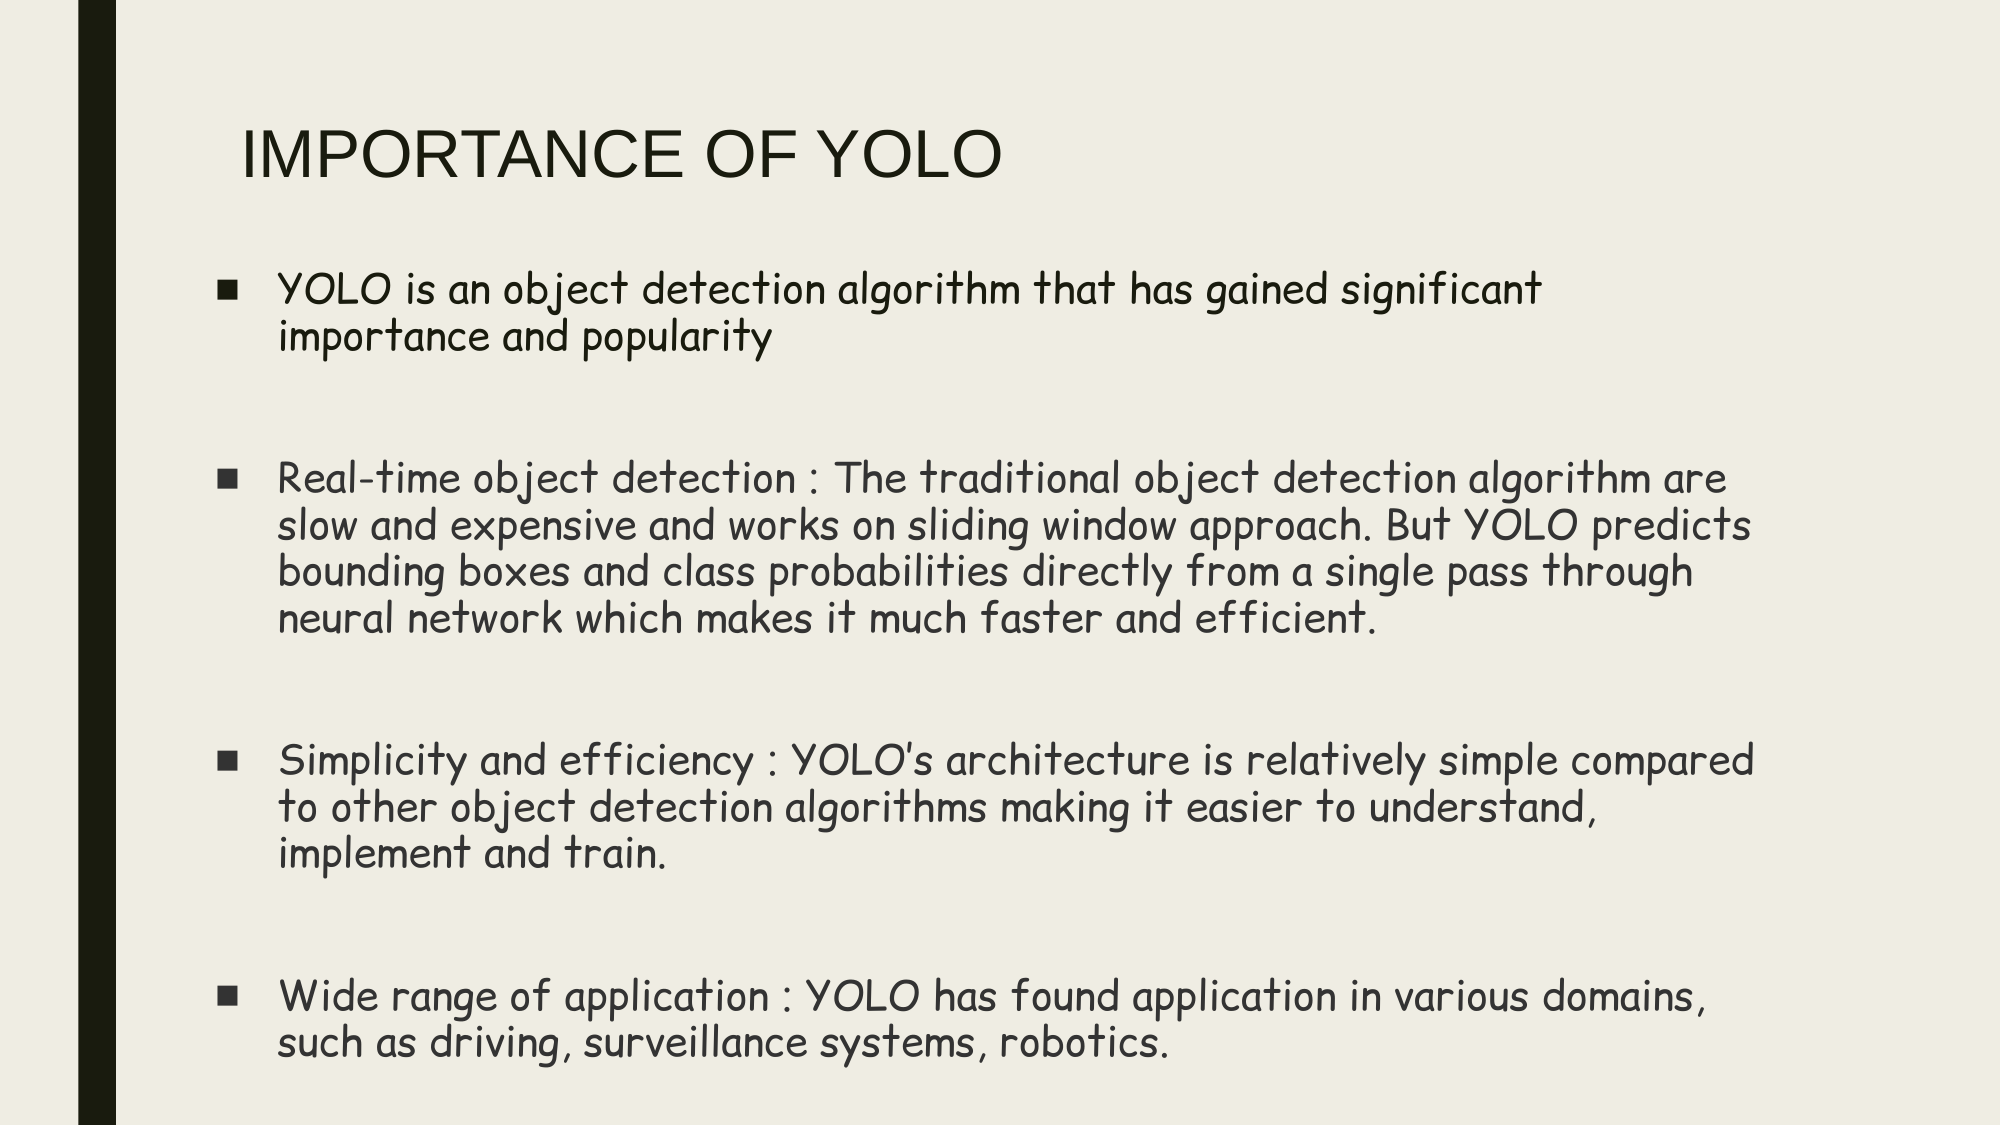

# IMPORTANCE OF YOLO
YOLO is an object detection algorithm that has gained significant importance and popularity

Real-time object detection : The traditional object detection algorithm are slow and expensive and works on sliding window approach. But YOLO predicts bounding boxes and class probabilities directly from a single pass through neural network which makes it much faster and efficient.

Simplicity and efficiency : YOLO’s architecture is relatively simple compared to other object detection algorithms making it easier to understand, implement and train.

Wide range of application : YOLO has found application in various domains, such as driving, surveillance systems, robotics.